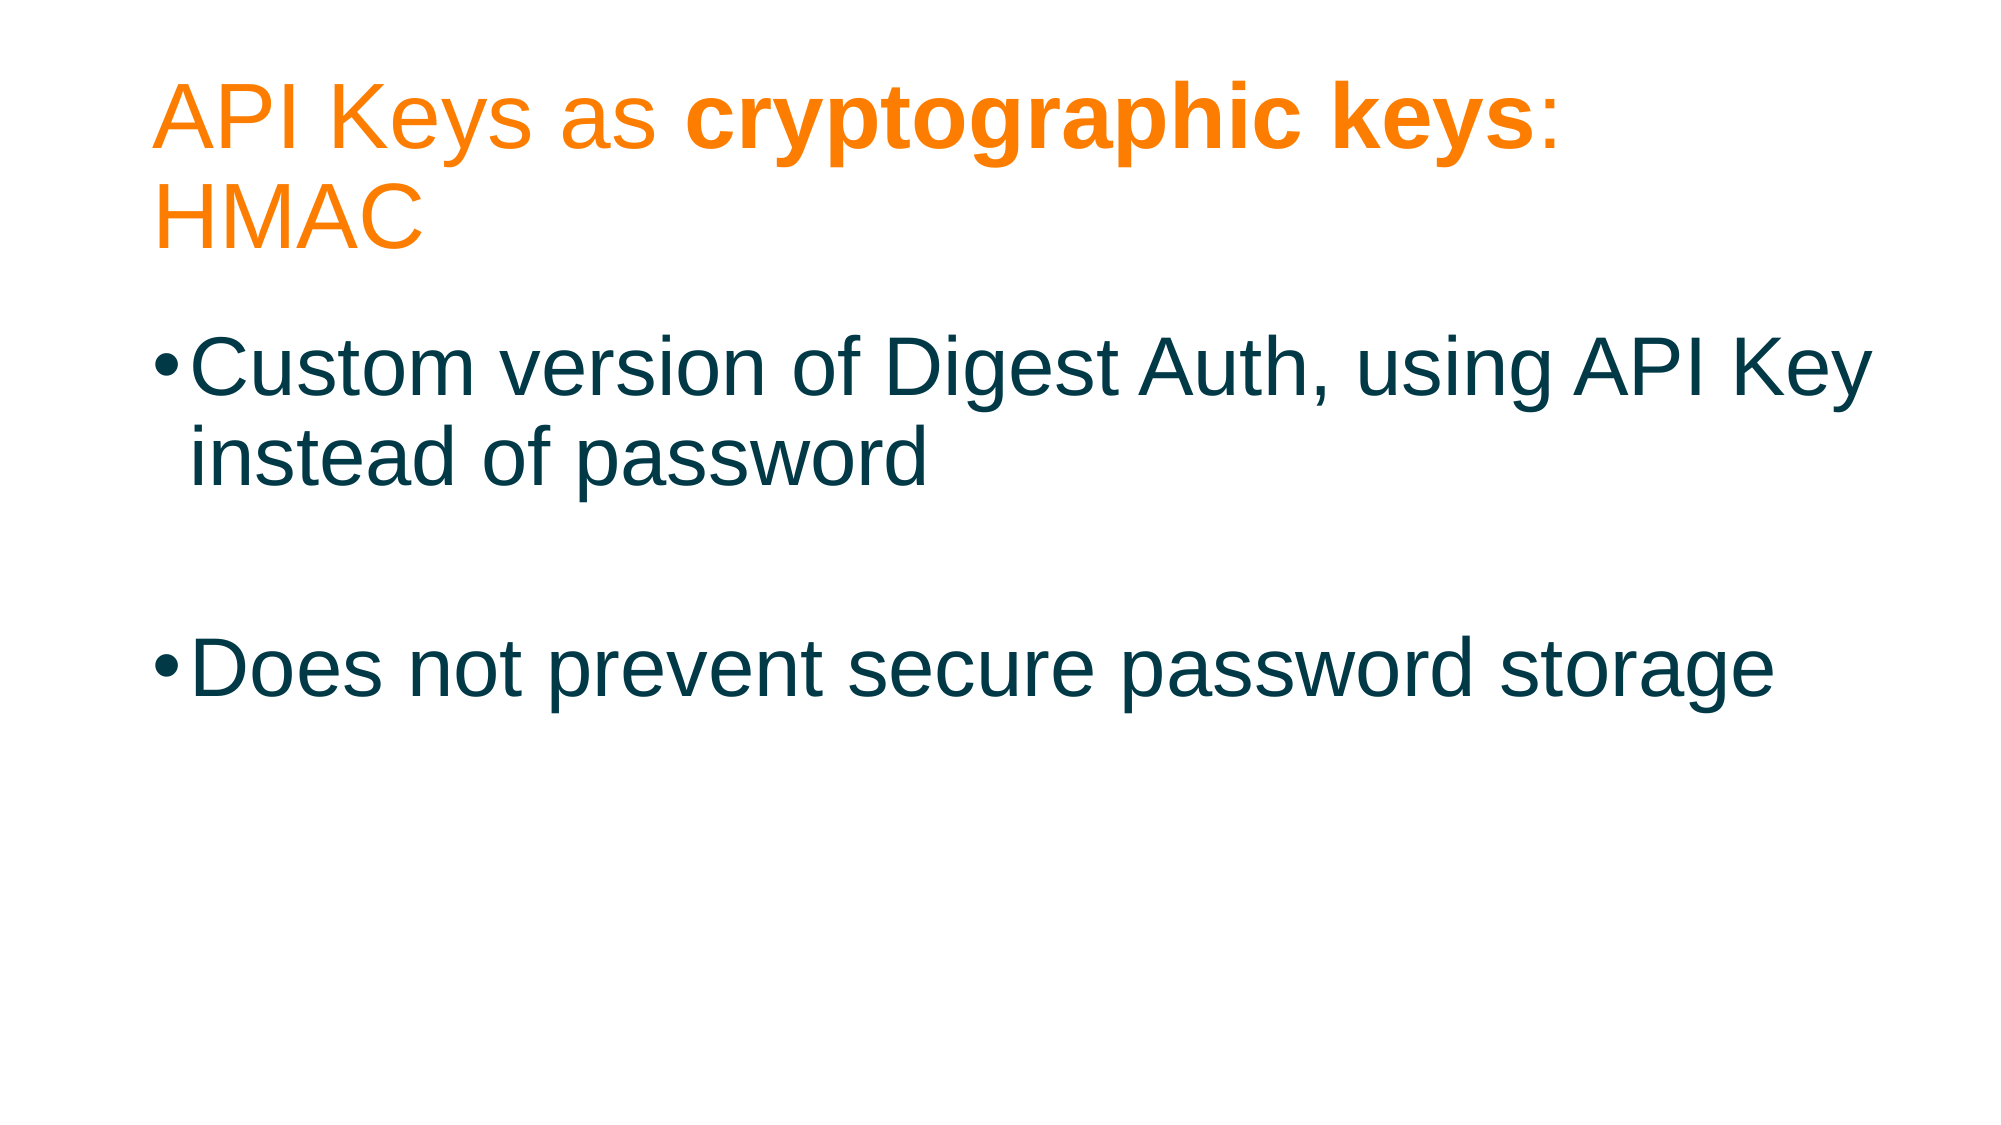

# API Keys as cryptographic keys: HMAC
Custom version of Digest Auth, using API Key instead of password
Does not prevent secure password storage